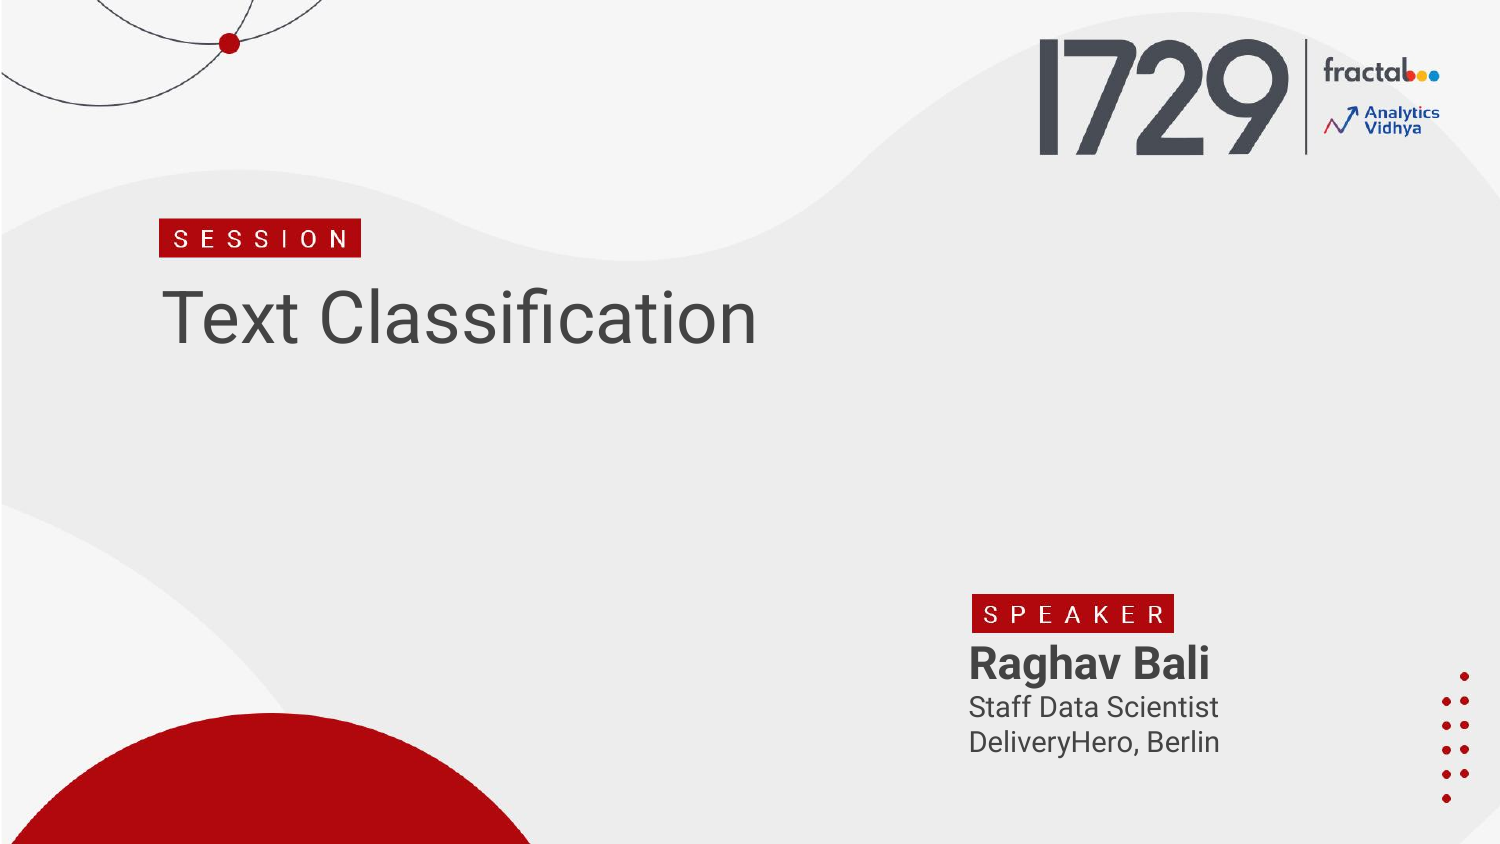

Text Classification
Raghav Bali
Staff Data Scientist
DeliveryHero, Berlin